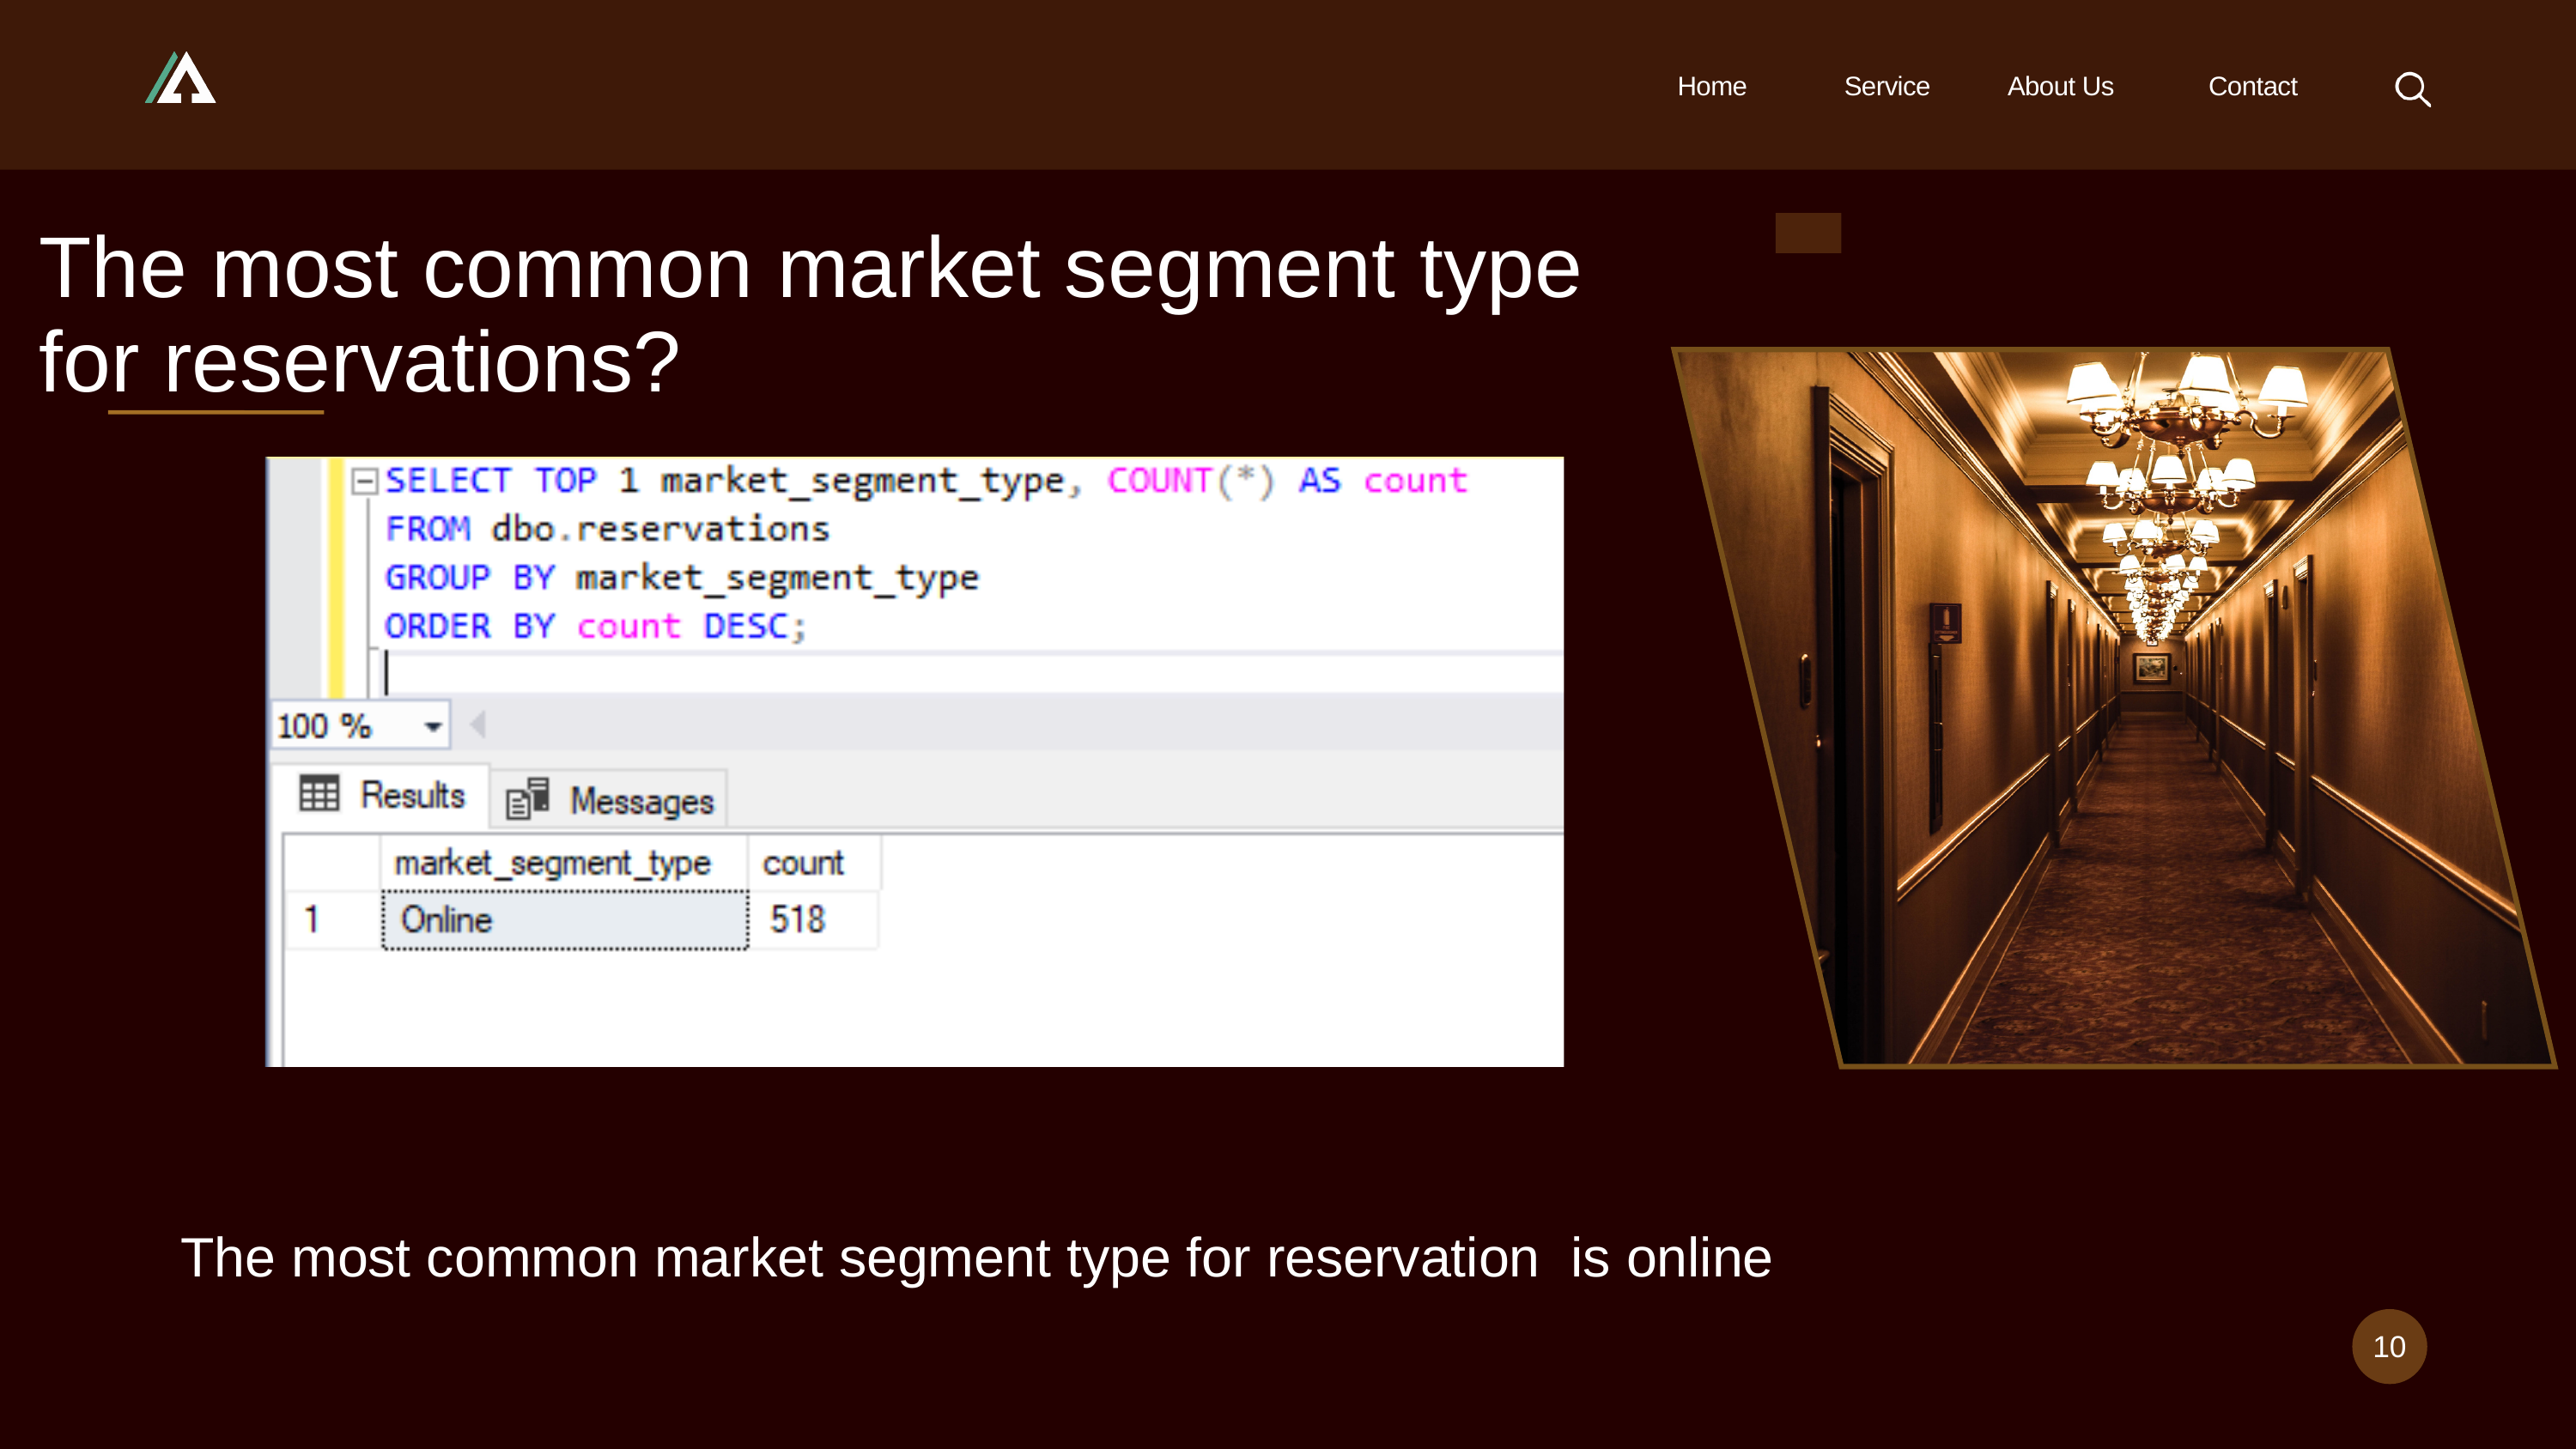

Home
Service
About Us
Contact

The most common market segment type for reservations?

The most common market segment type for reservation  is online

10